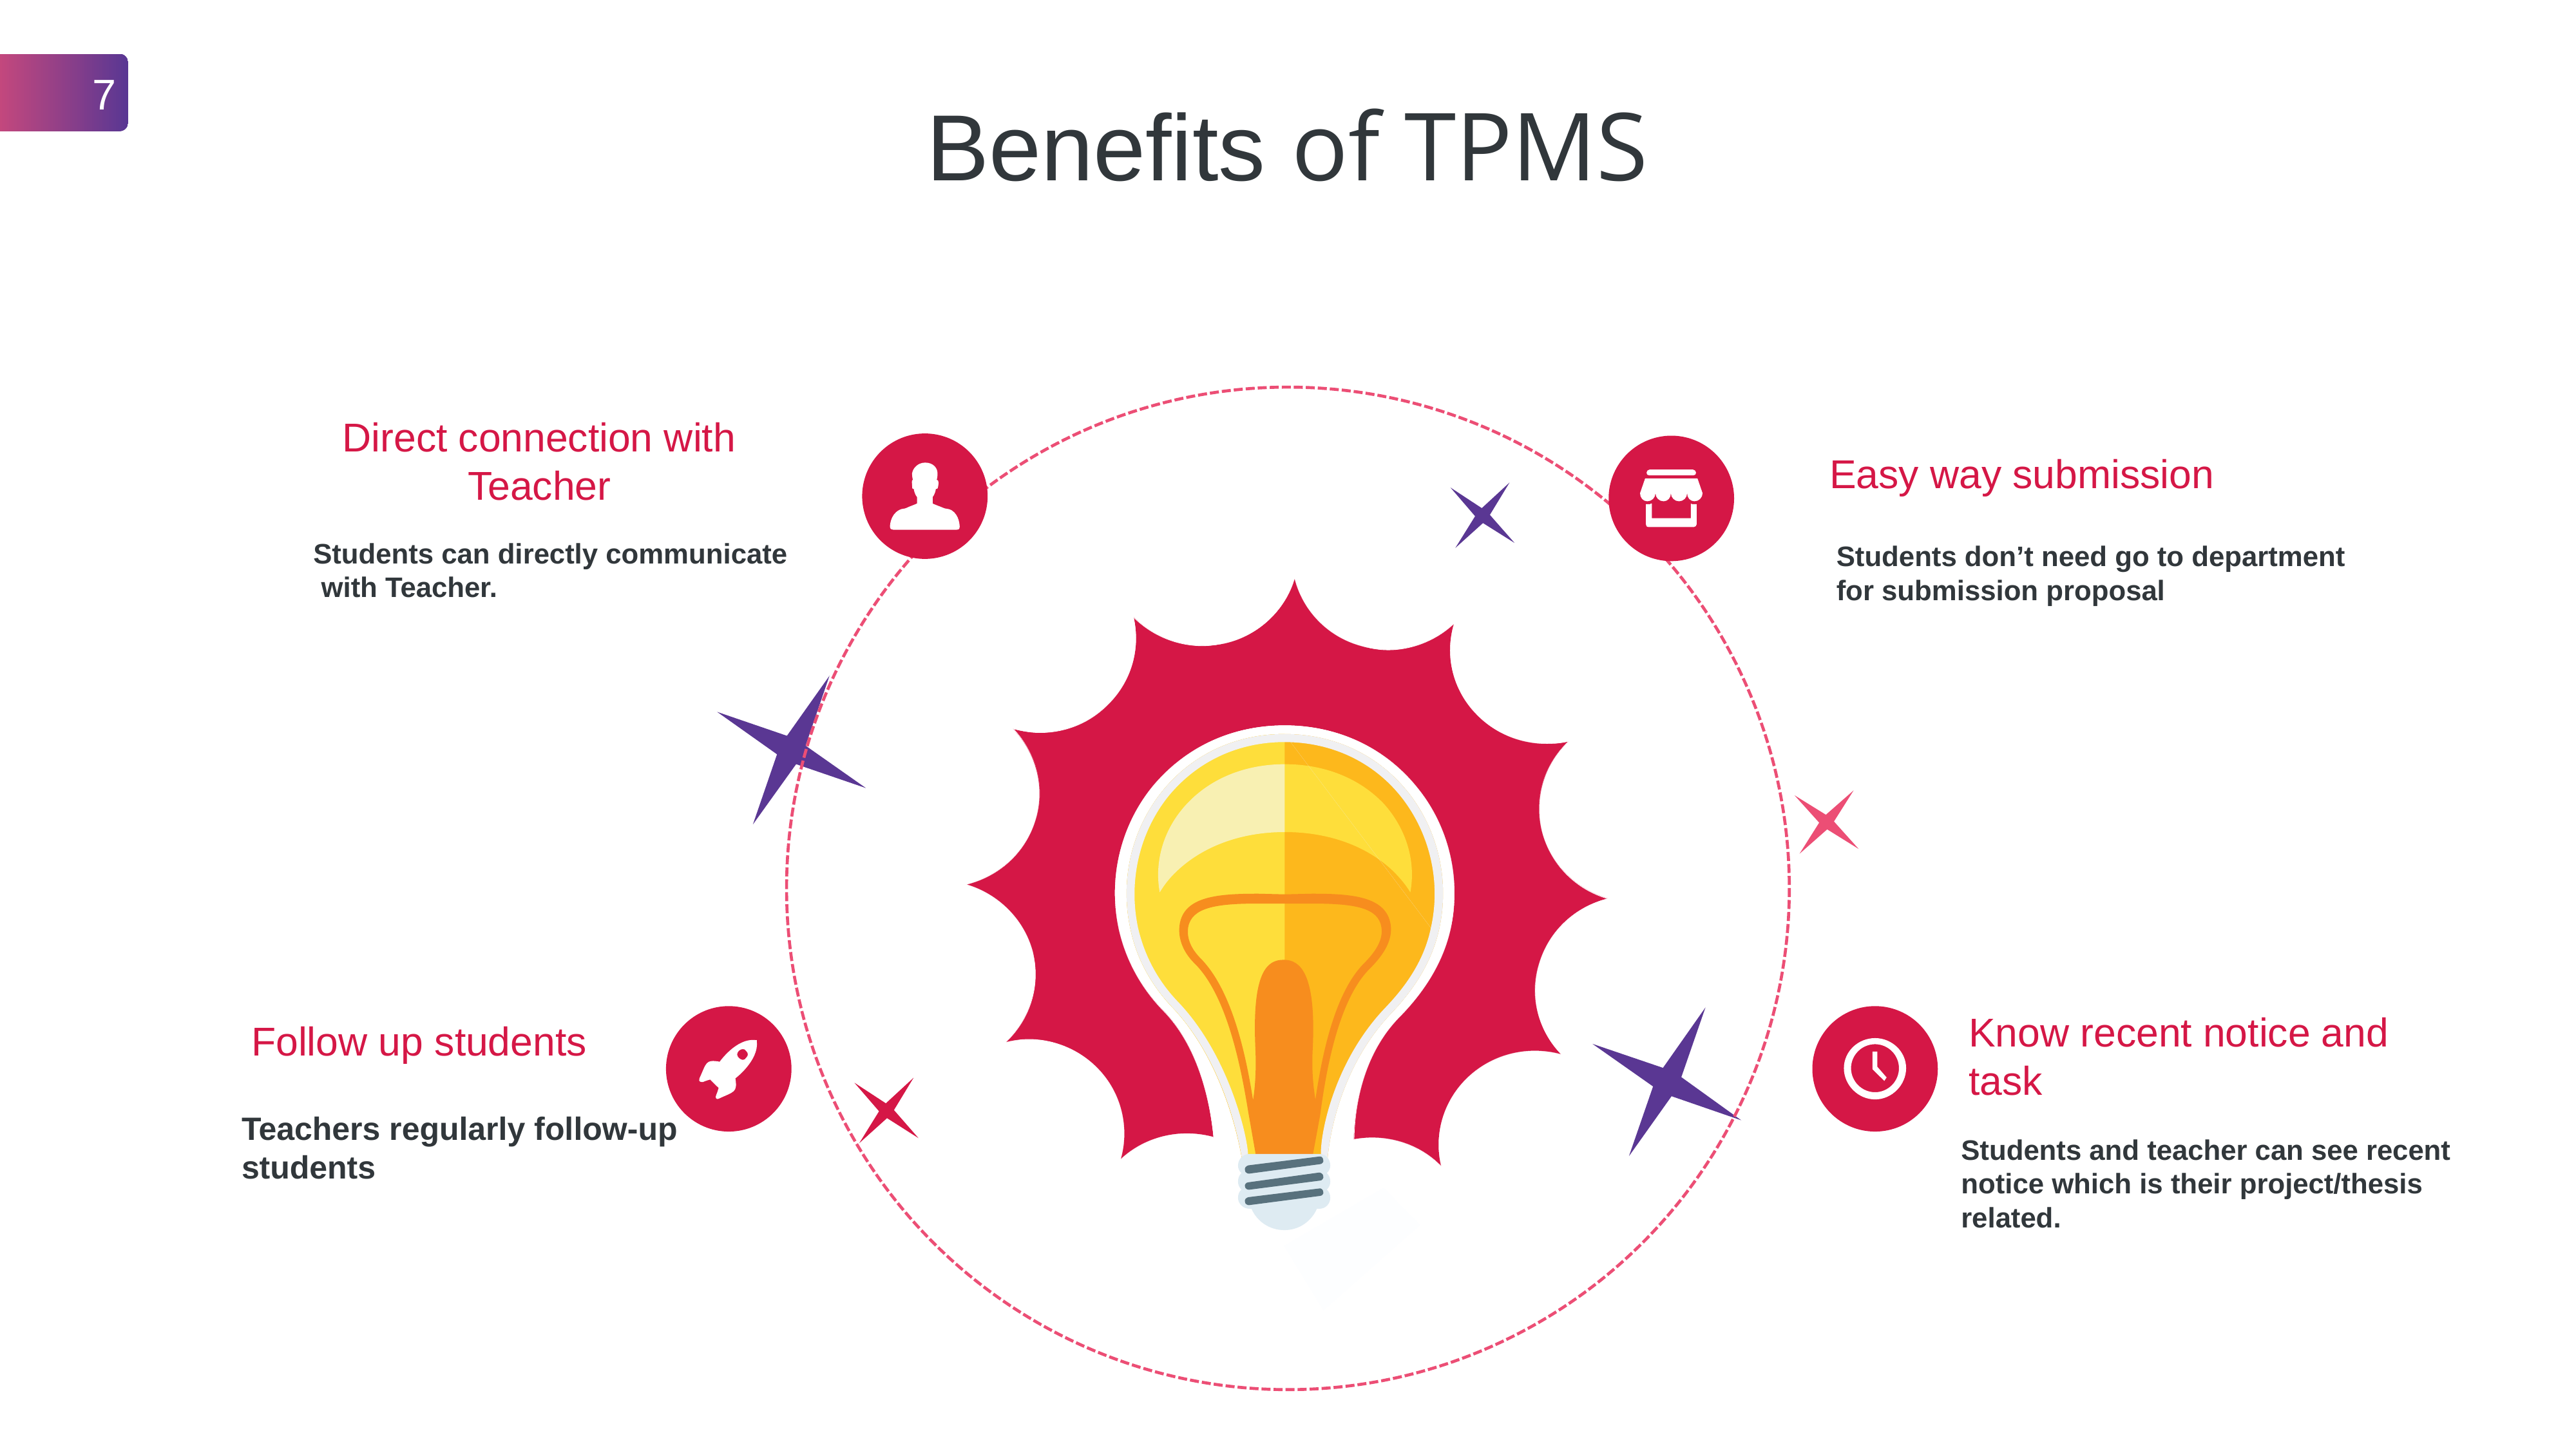

Benefits of TPMS

Direct connection with Teacher
Easy way submission

Students can directly communicate
 with Teacher.
Students don’t need go to department for submission proposal
Follow up students

Know recent notice and task

Teachers regularly follow-up students
Students and teacher can see recent notice which is their project/thesis related.
7